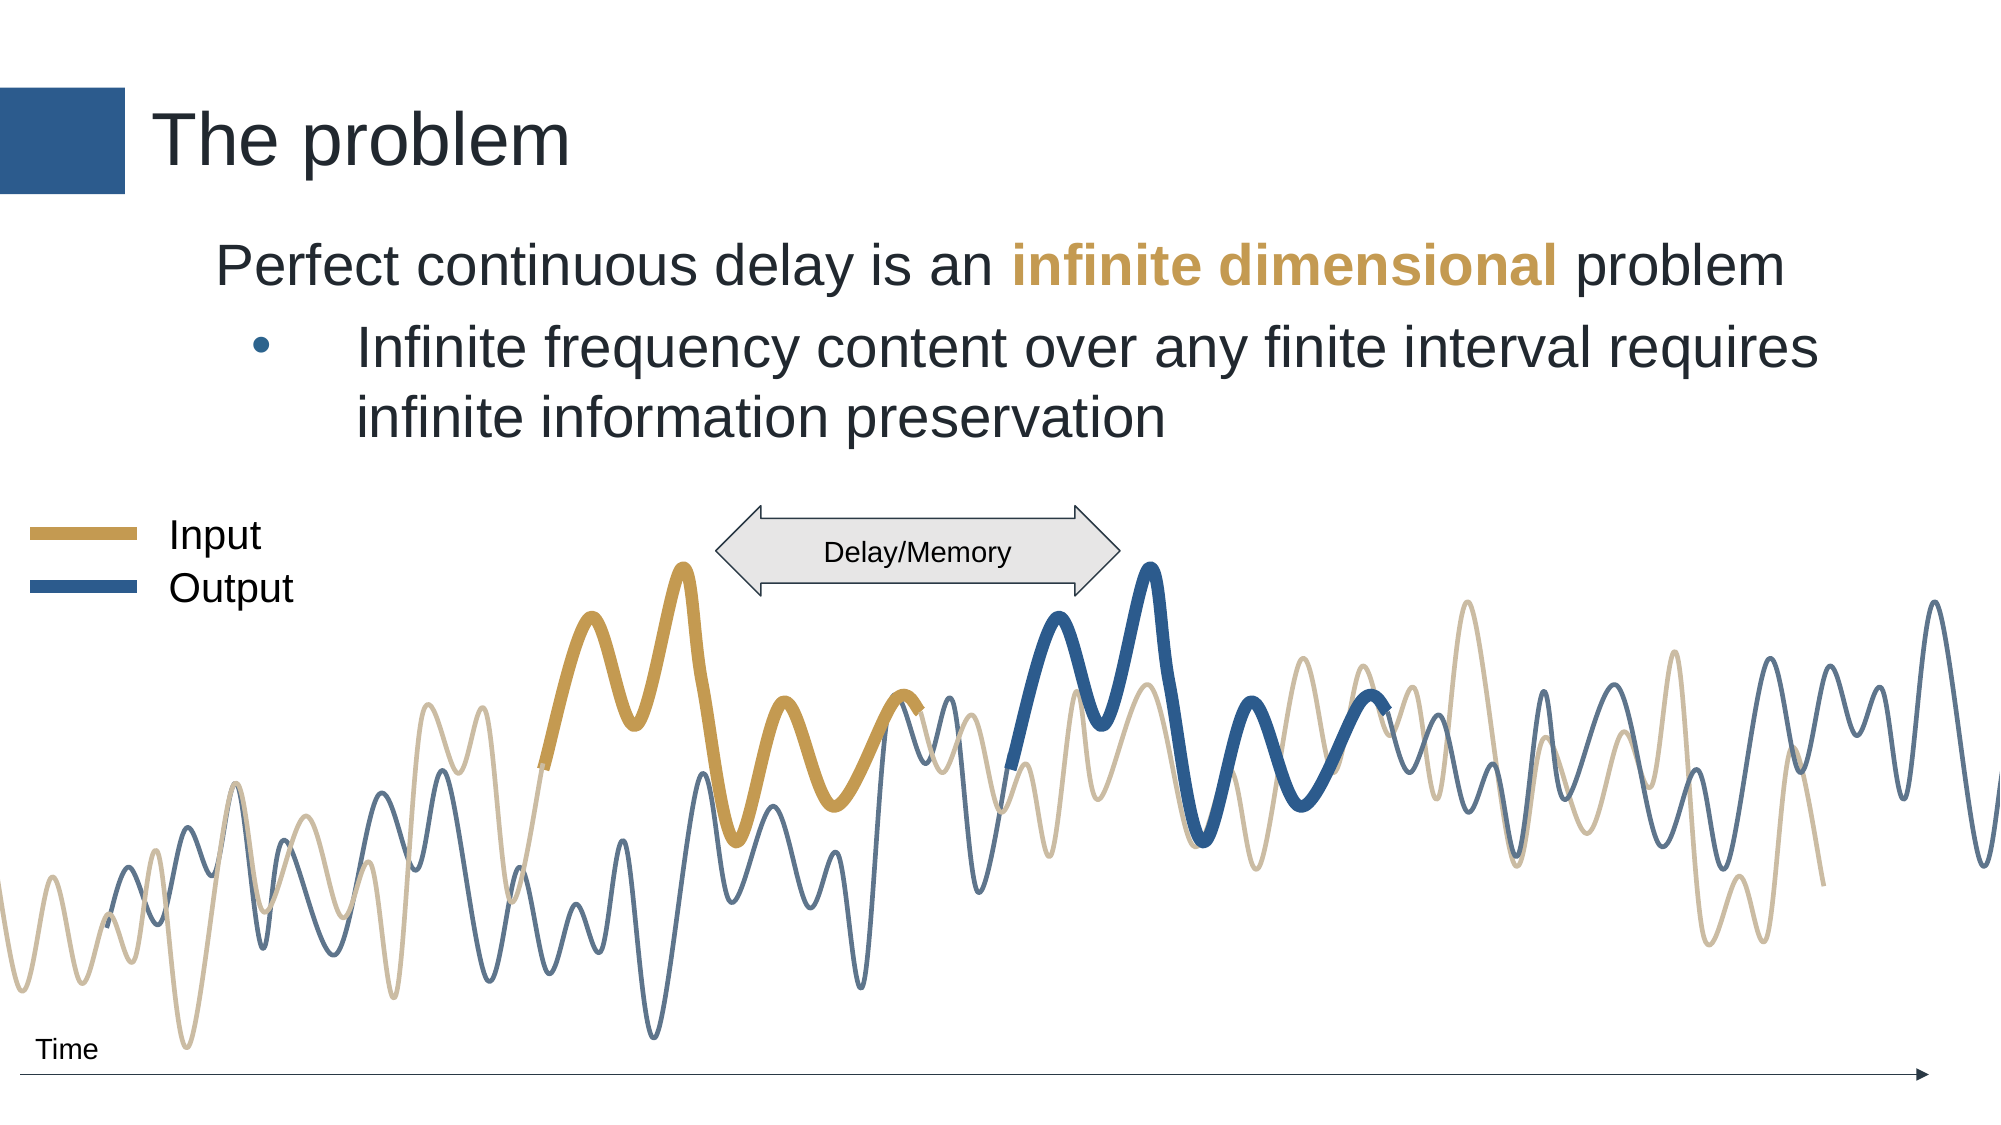

The problem
The Problem
Perfect continuous delay is an infinite dimensional problem
Infinite frequency content over any finite interval requires infinite information preservation
Input
Delay/Memory
Output

Time